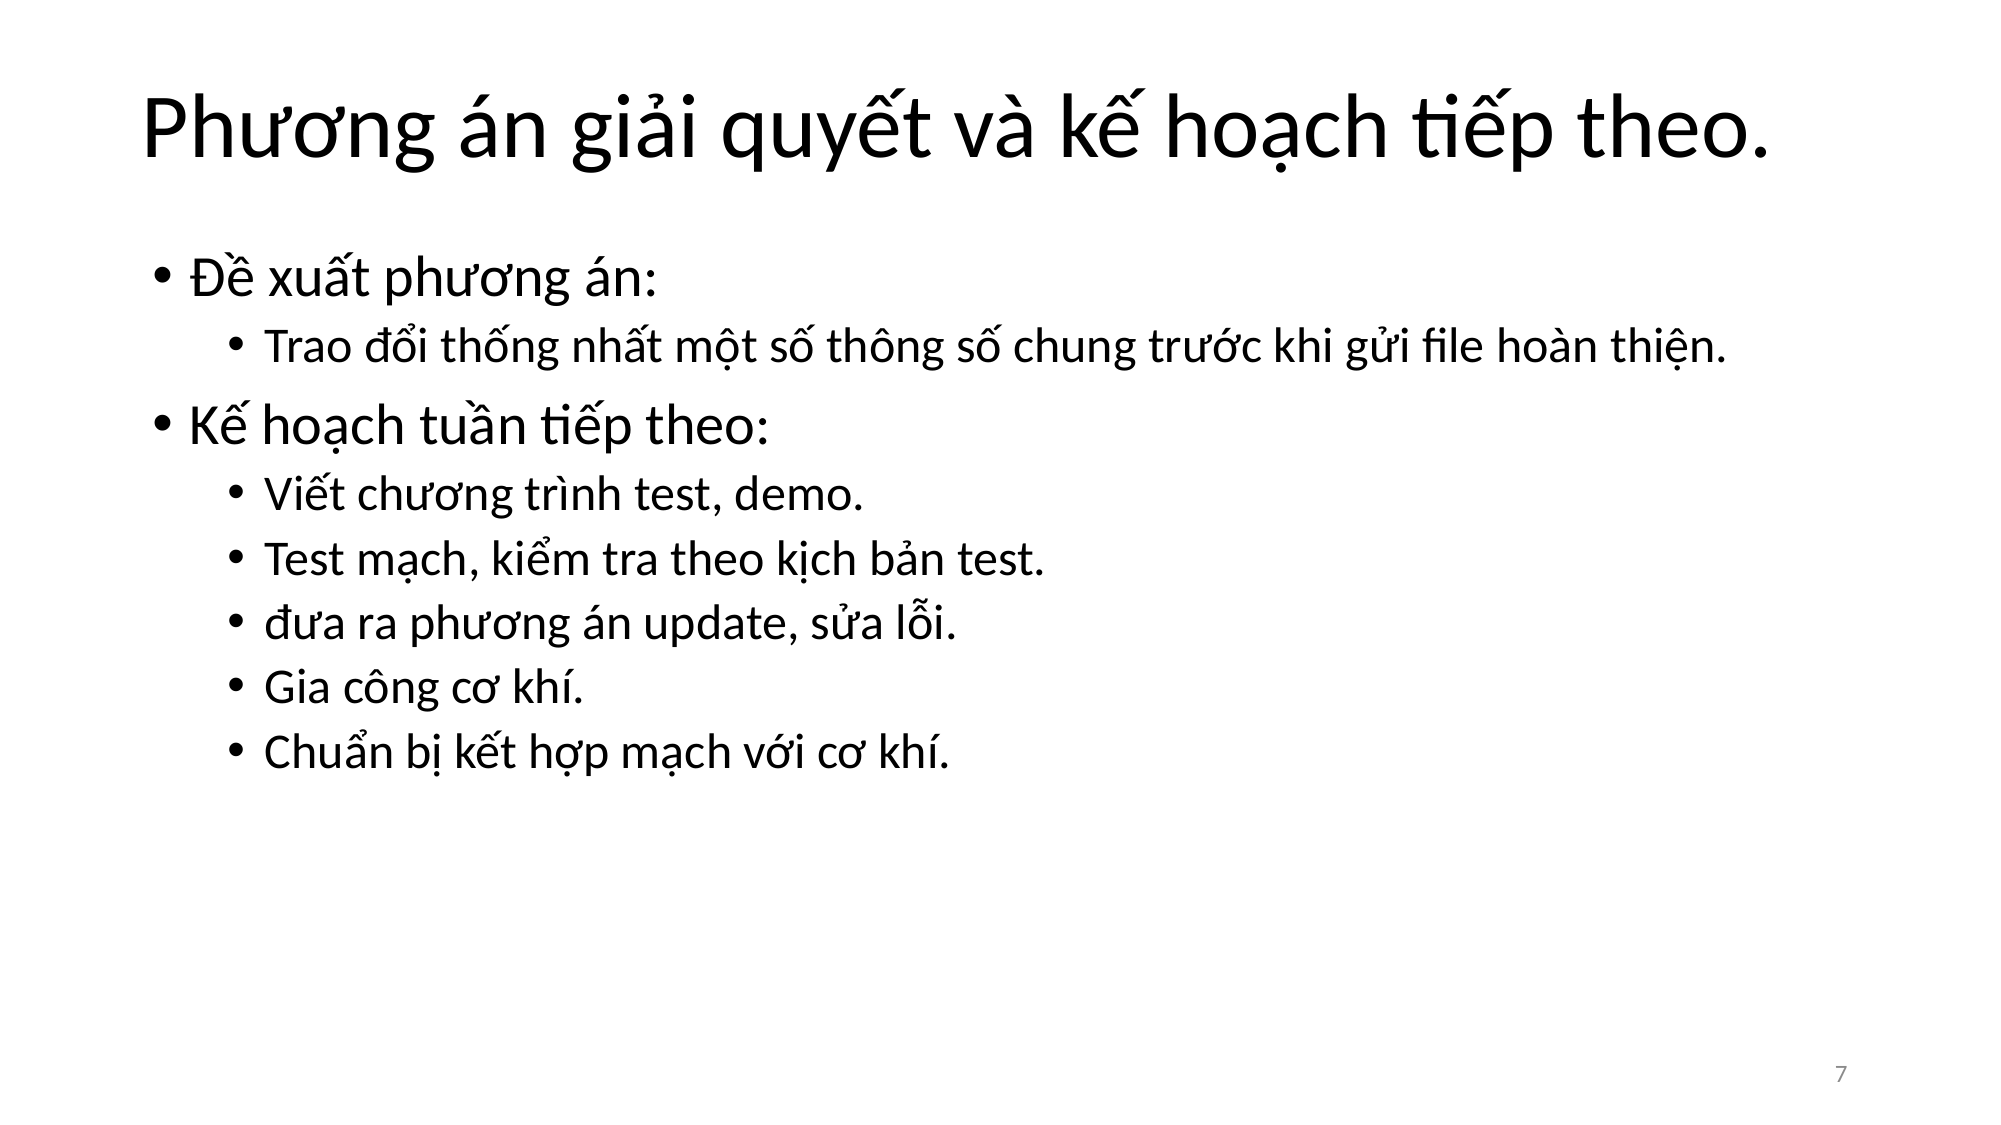

# Phương án giải quyết và kế hoạch tiếp theo.
Đề xuất phương án:
Trao đổi thống nhất một số thông số chung trước khi gửi file hoàn thiện.
Kế hoạch tuần tiếp theo:
Viết chương trình test, demo.
Test mạch, kiểm tra theo kịch bản test.
đưa ra phương án update, sửa lỗi.
Gia công cơ khí.
Chuẩn bị kết hợp mạch với cơ khí.

7